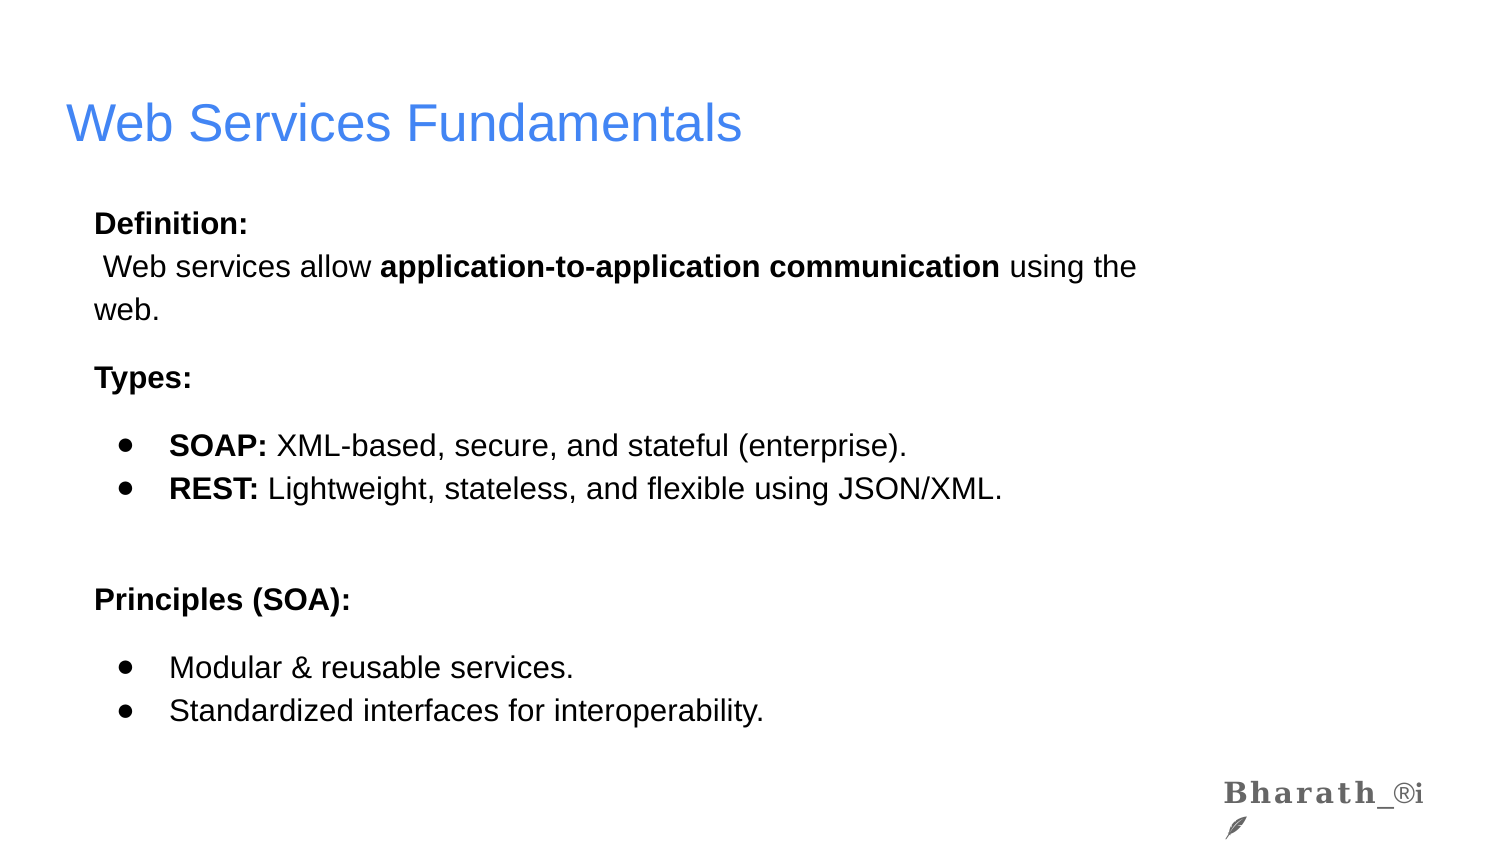

# Web Services Fundamentals
Definition:
 Web services allow application-to-application communication using the web.
Types:
SOAP: XML-based, secure, and stateful (enterprise).
REST: Lightweight, stateless, and flexible using JSON/XML.
Principles (SOA):
Modular & reusable services.
Standardized interfaces for interoperability.
𝐁𝐡𝐚𝐫𝐚𝐭𝐡_®️𝐢 🪶